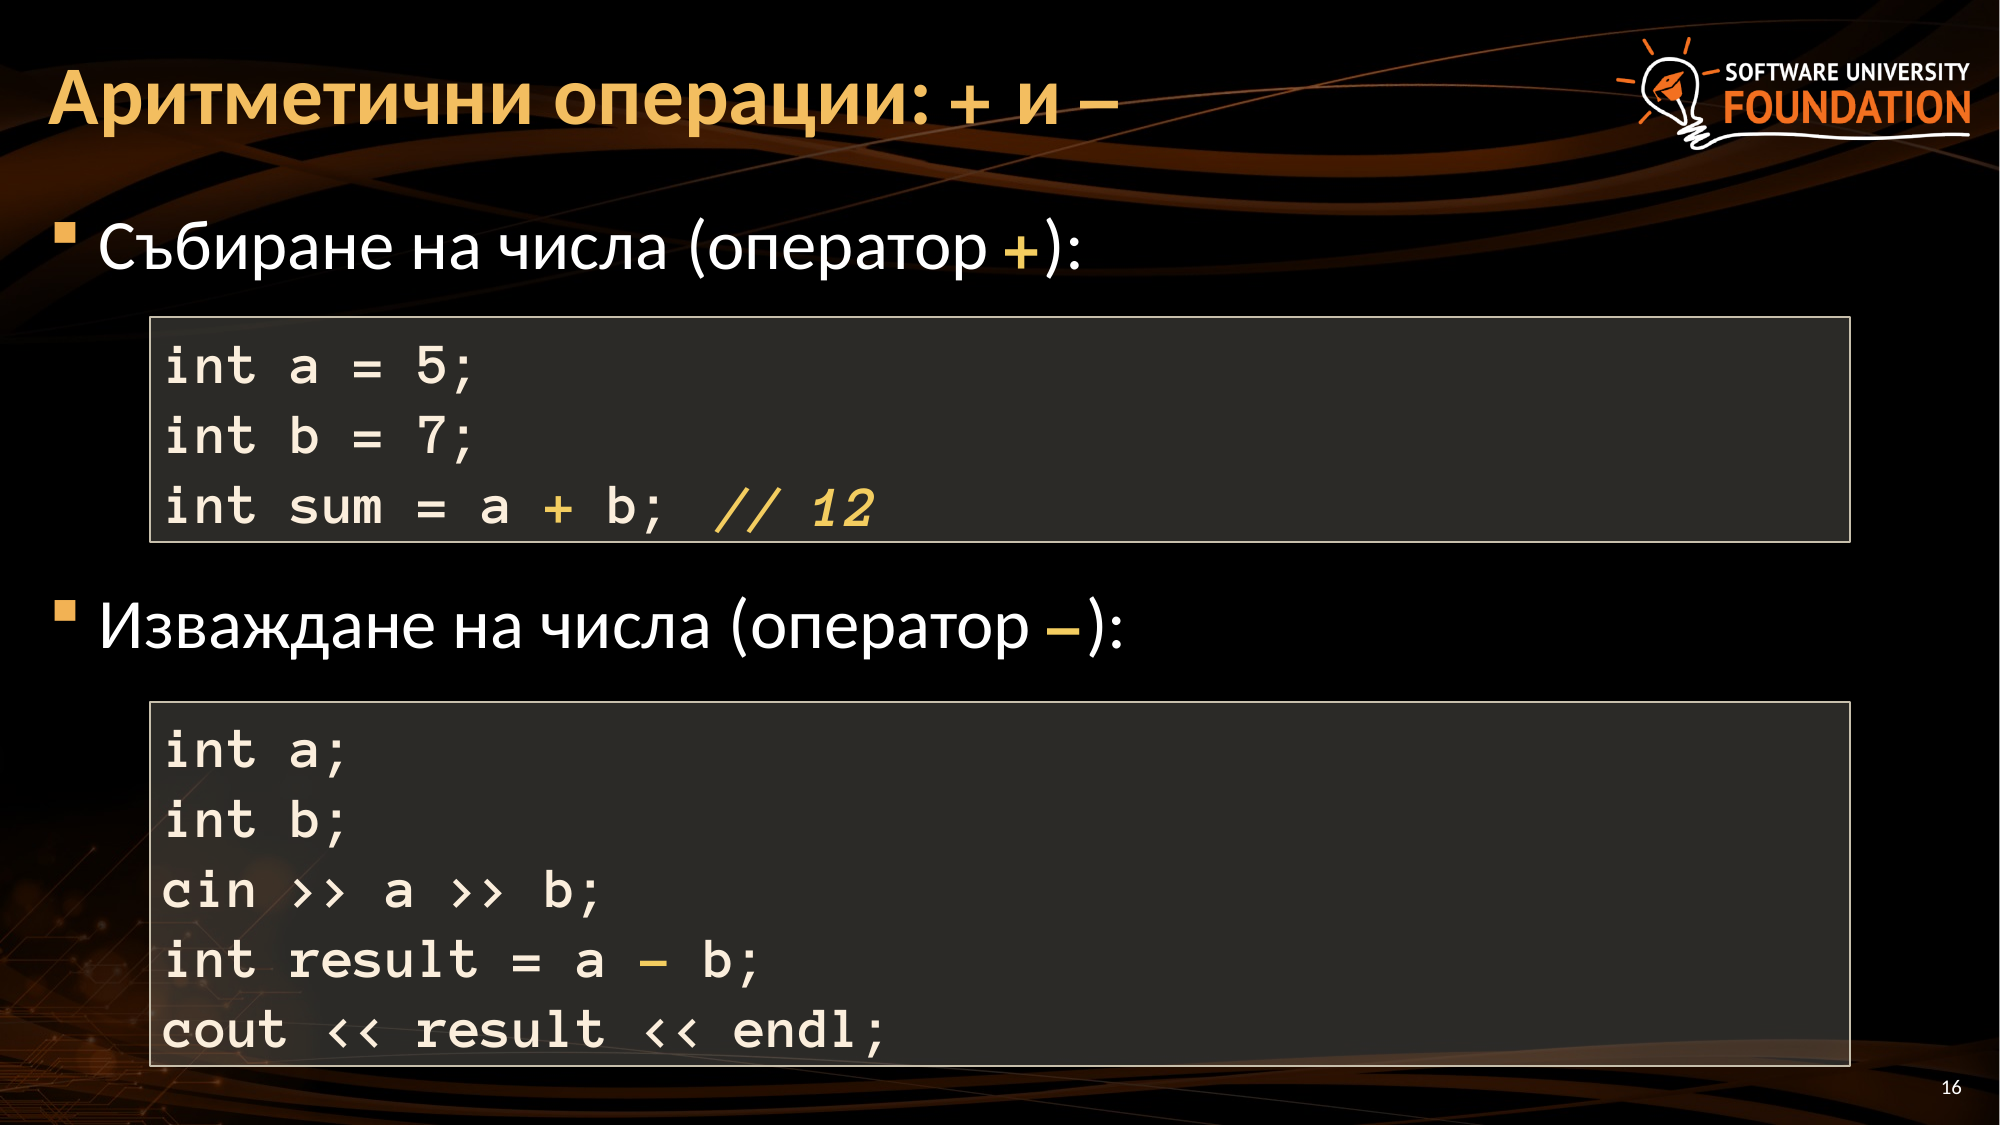

# Аритметични операции: + и -
Събиране на числа (оператор +):

Изваждане на числа (оператор -):
int a = 5;
int b = 7;
int sum = a + b;
// 12
int a;
int b;
cin >> a >> b;
int result = a - b;
cout << result << endl;
16